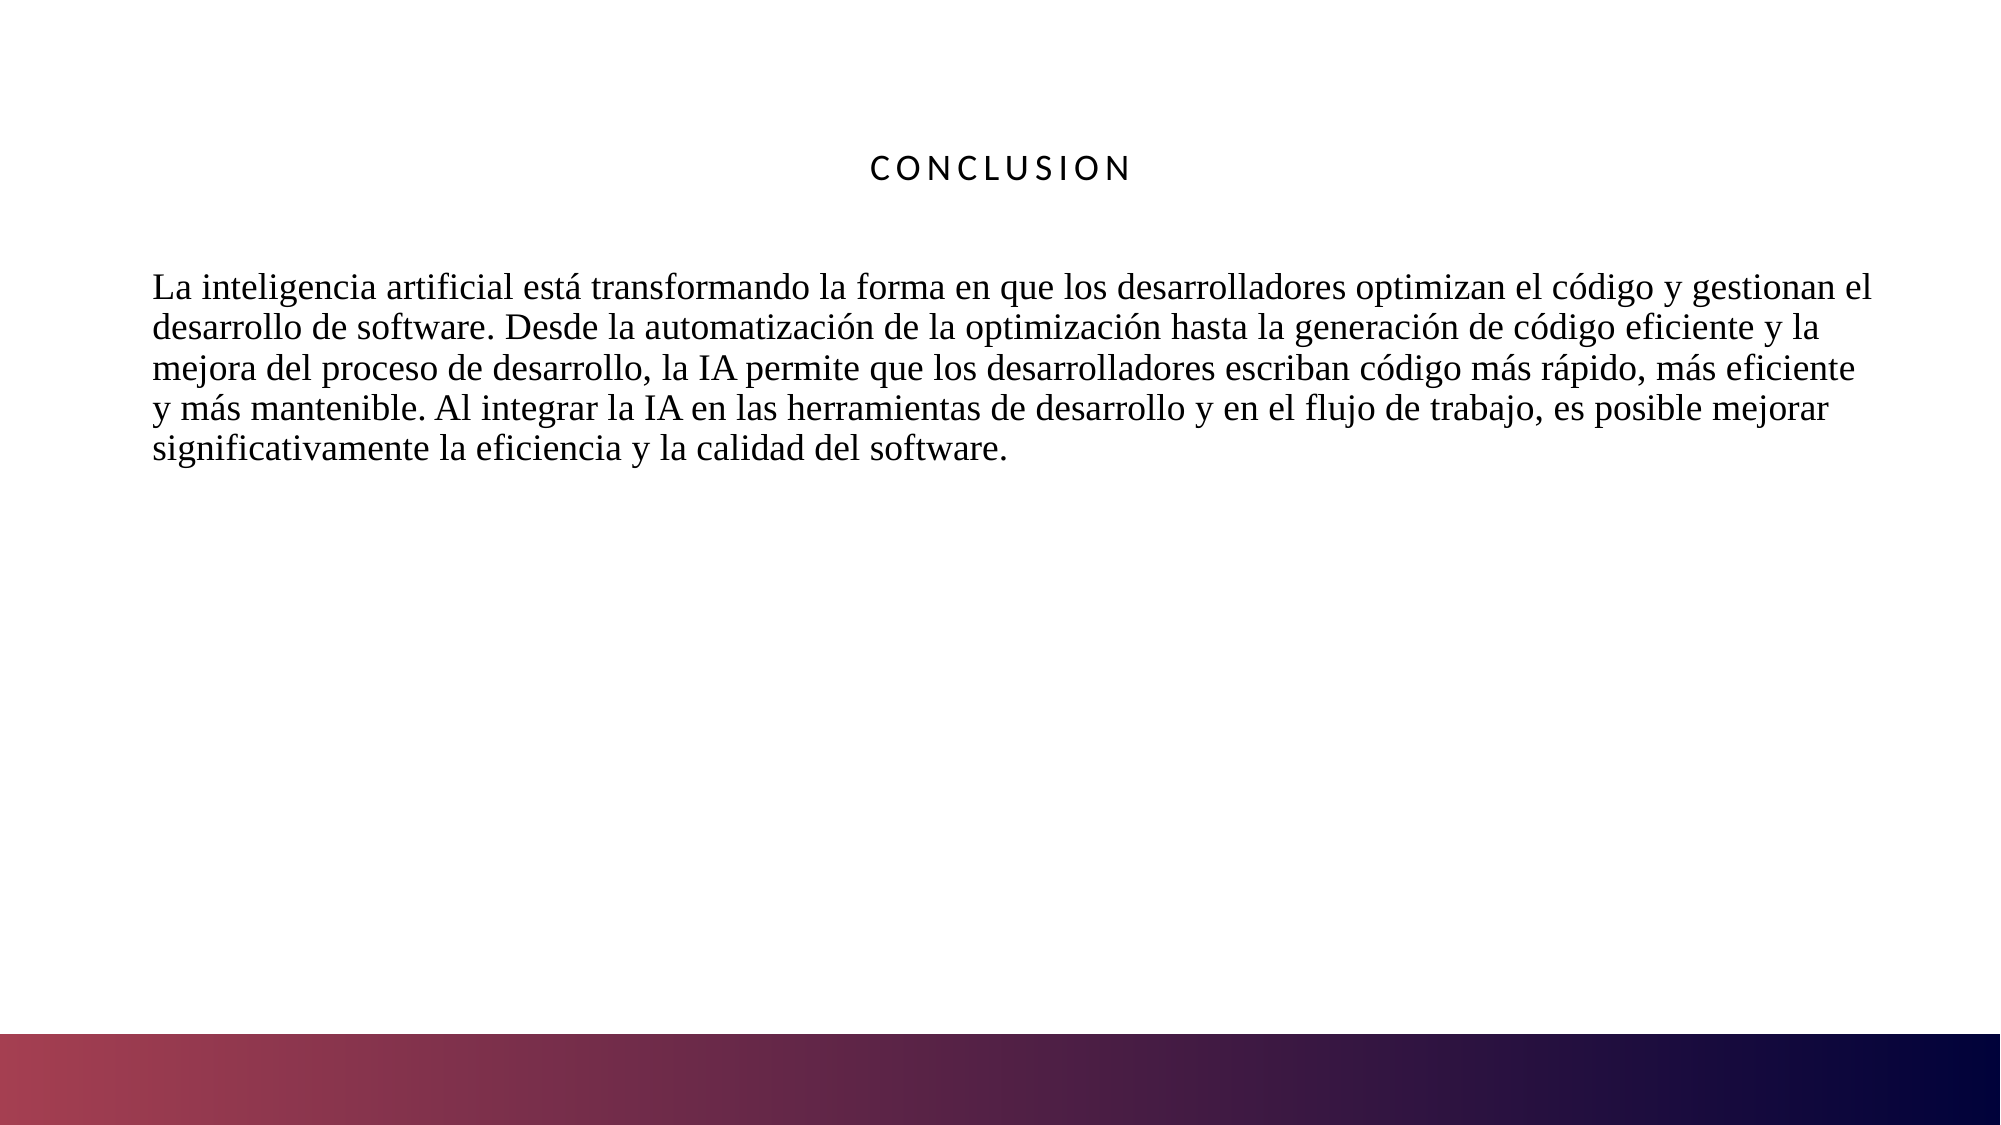

# conclusion
La inteligencia artificial está transformando la forma en que los desarrolladores optimizan el código y gestionan el desarrollo de software. Desde la automatización de la optimización hasta la generación de código eficiente y la mejora del proceso de desarrollo, la IA permite que los desarrolladores escriban código más rápido, más eficiente y más mantenible. Al integrar la IA en las herramientas de desarrollo y en el flujo de trabajo, es posible mejorar significativamente la eficiencia y la calidad del software.